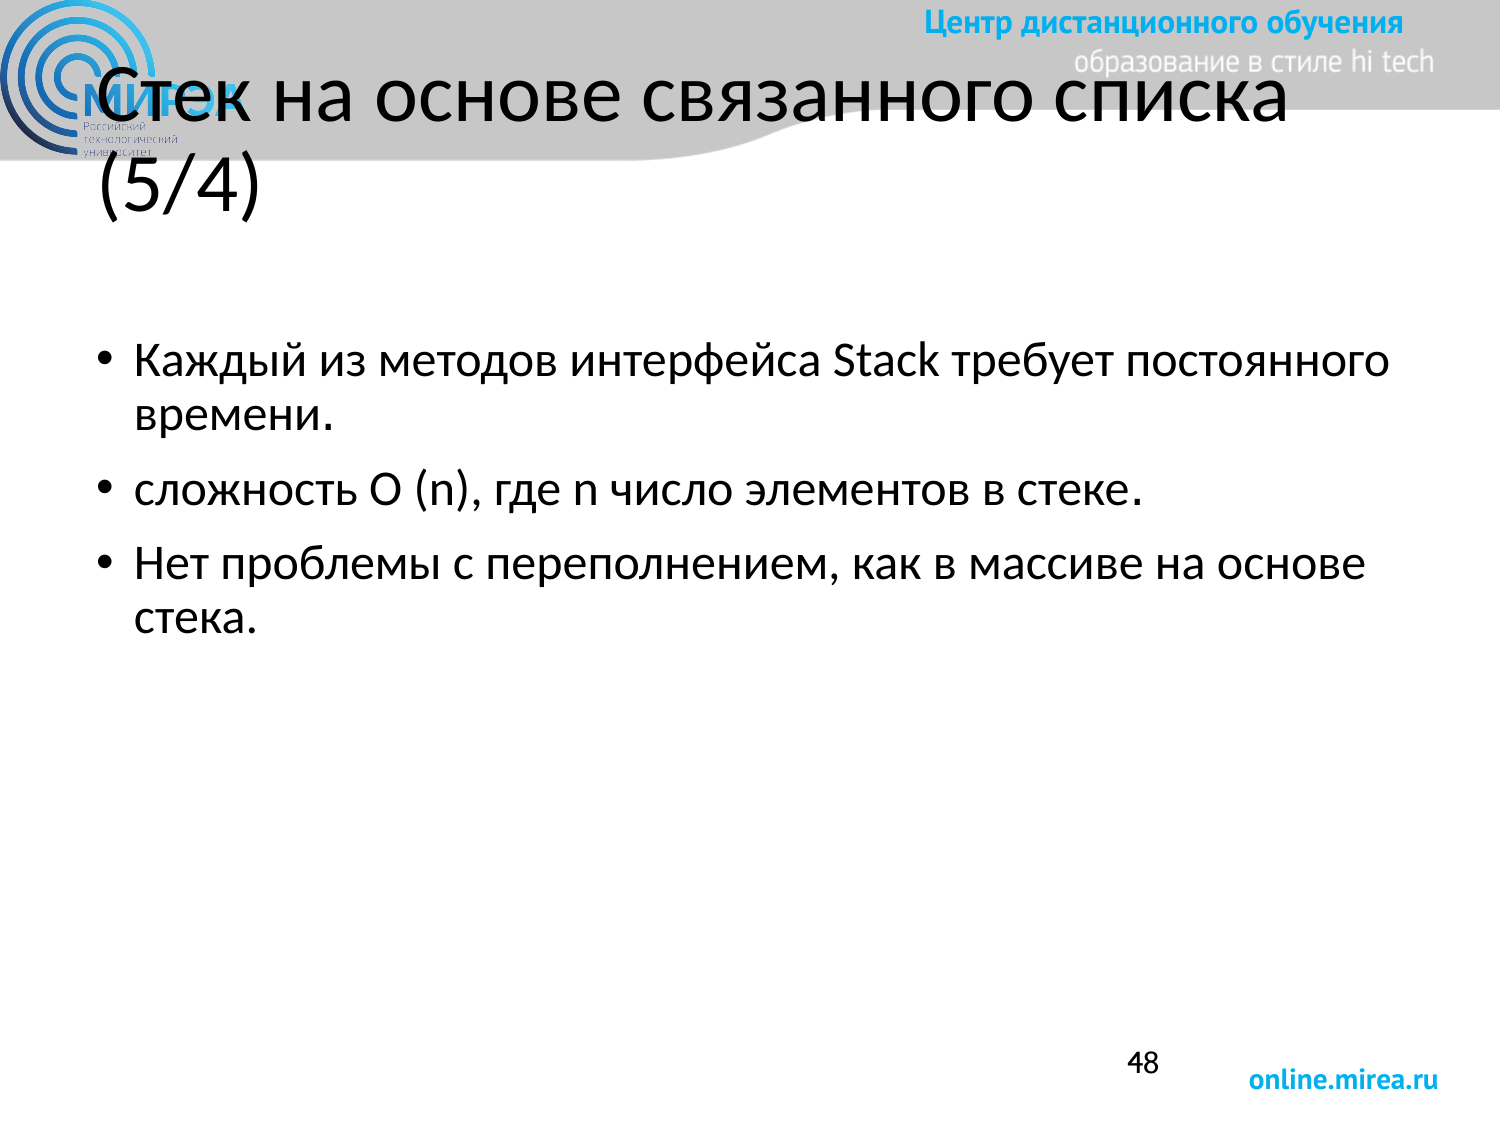

# Стек на основе связанного списка (5/4)
Каждый из методов интерфейса Stack требует постоянного времени.
сложность O (n), где n число элементов в стеке.
Нет проблемы с переполнением, как в массиве на основе стека.
48